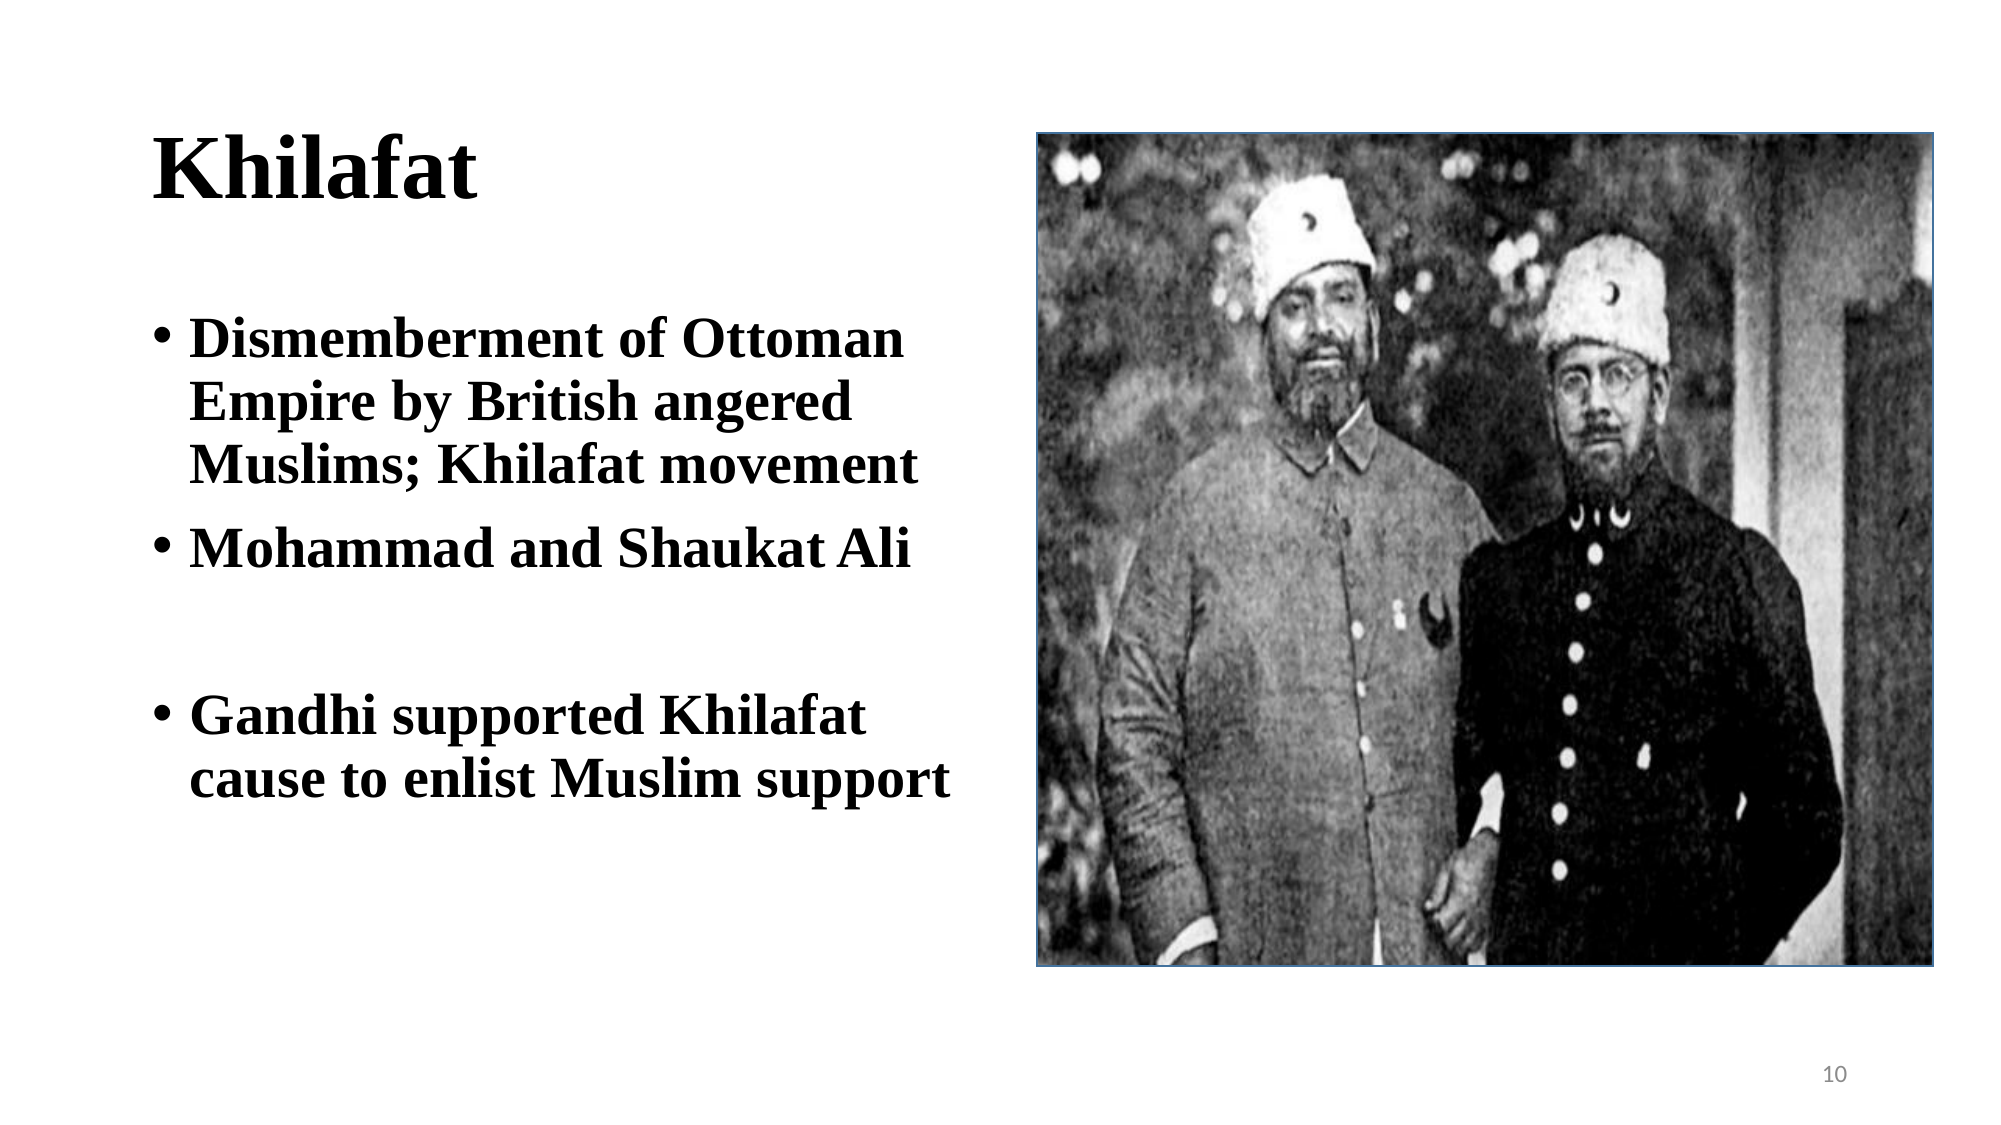

# Khilafat

Dismemberment of Ottoman Empire by British angered Muslims; Khilafat movement
Mohammad and Shaukat Ali

Gandhi supported Khilafat cause to enlist Muslim support

10